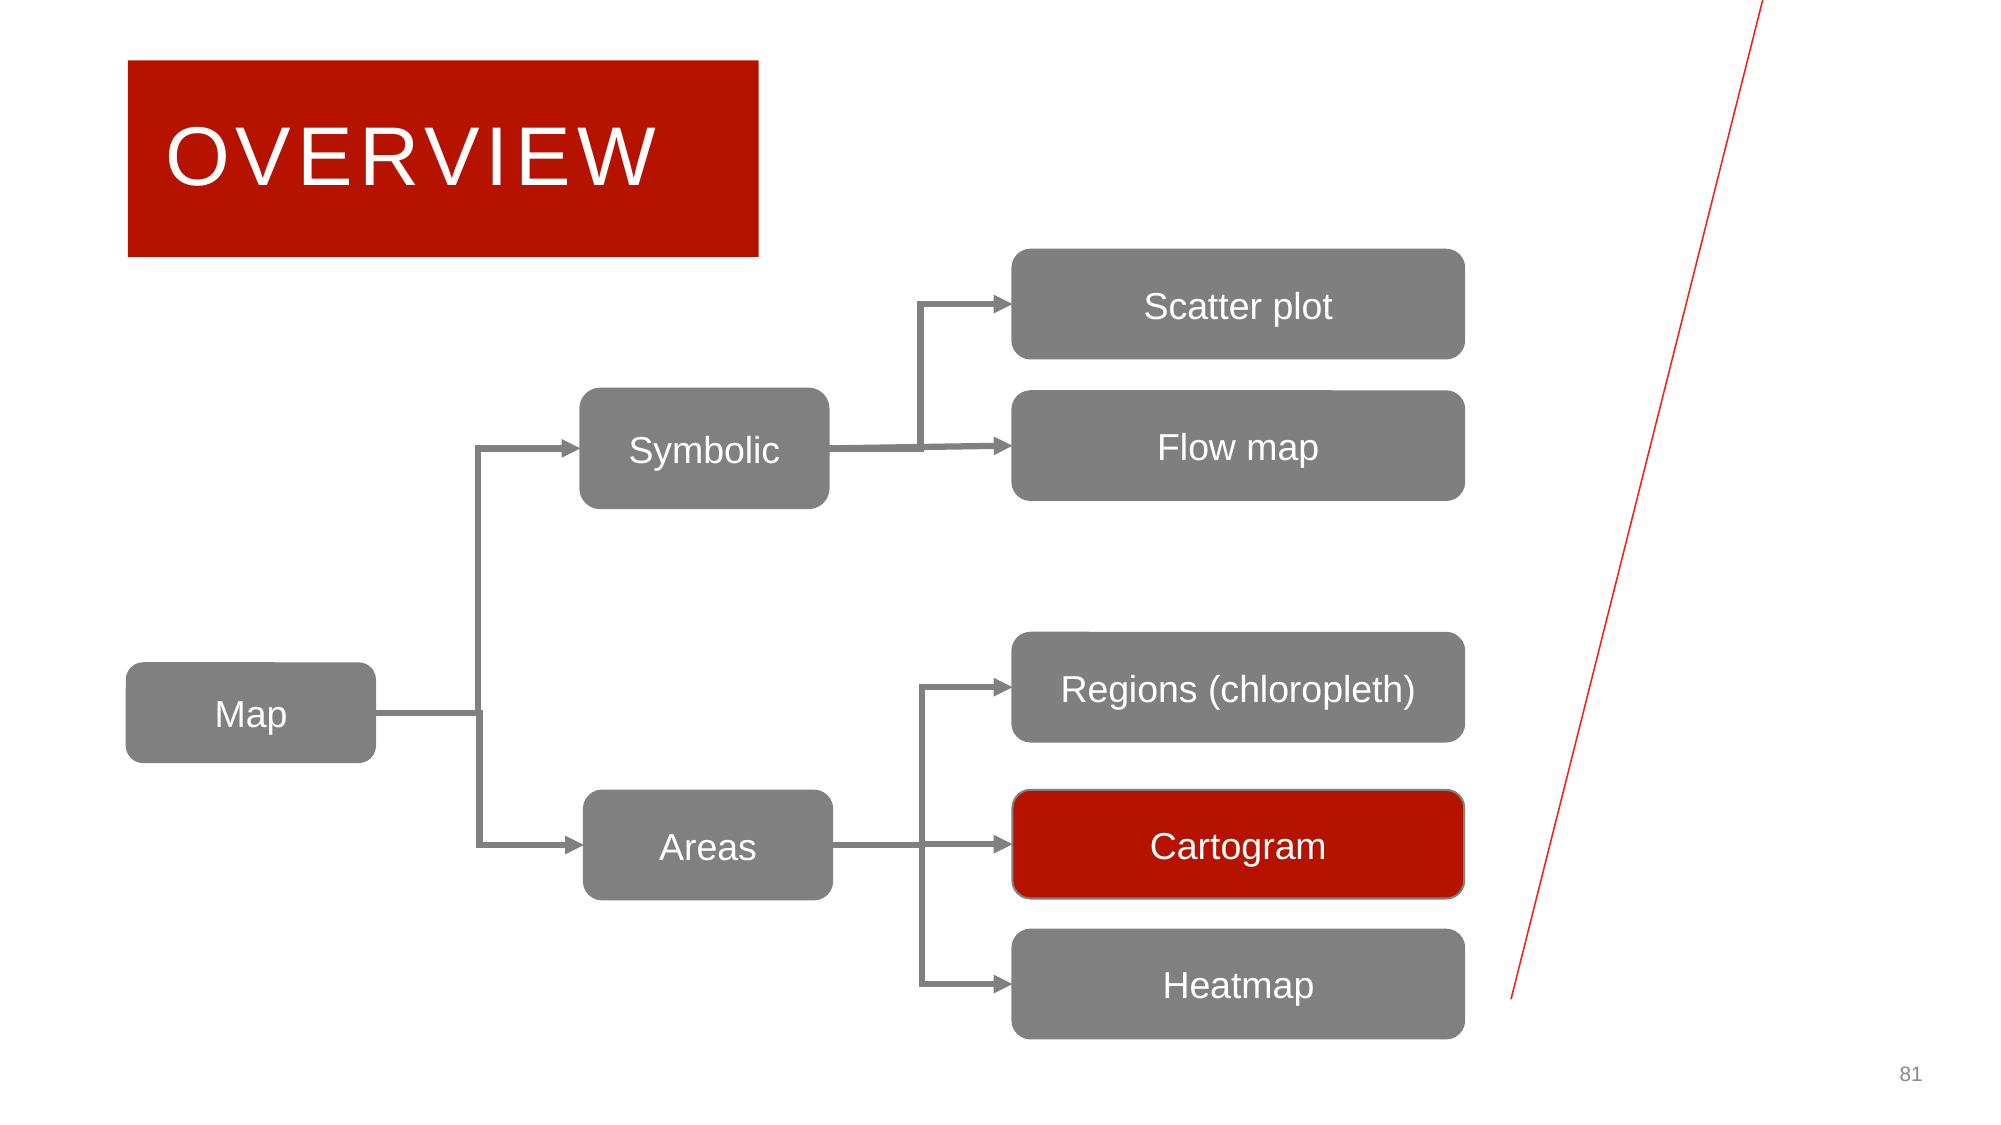

# Overview
Scatter plot
Symbolic
Flow map
Regions (chloropleth)
Map
Cartogram
Areas
Heatmap
81